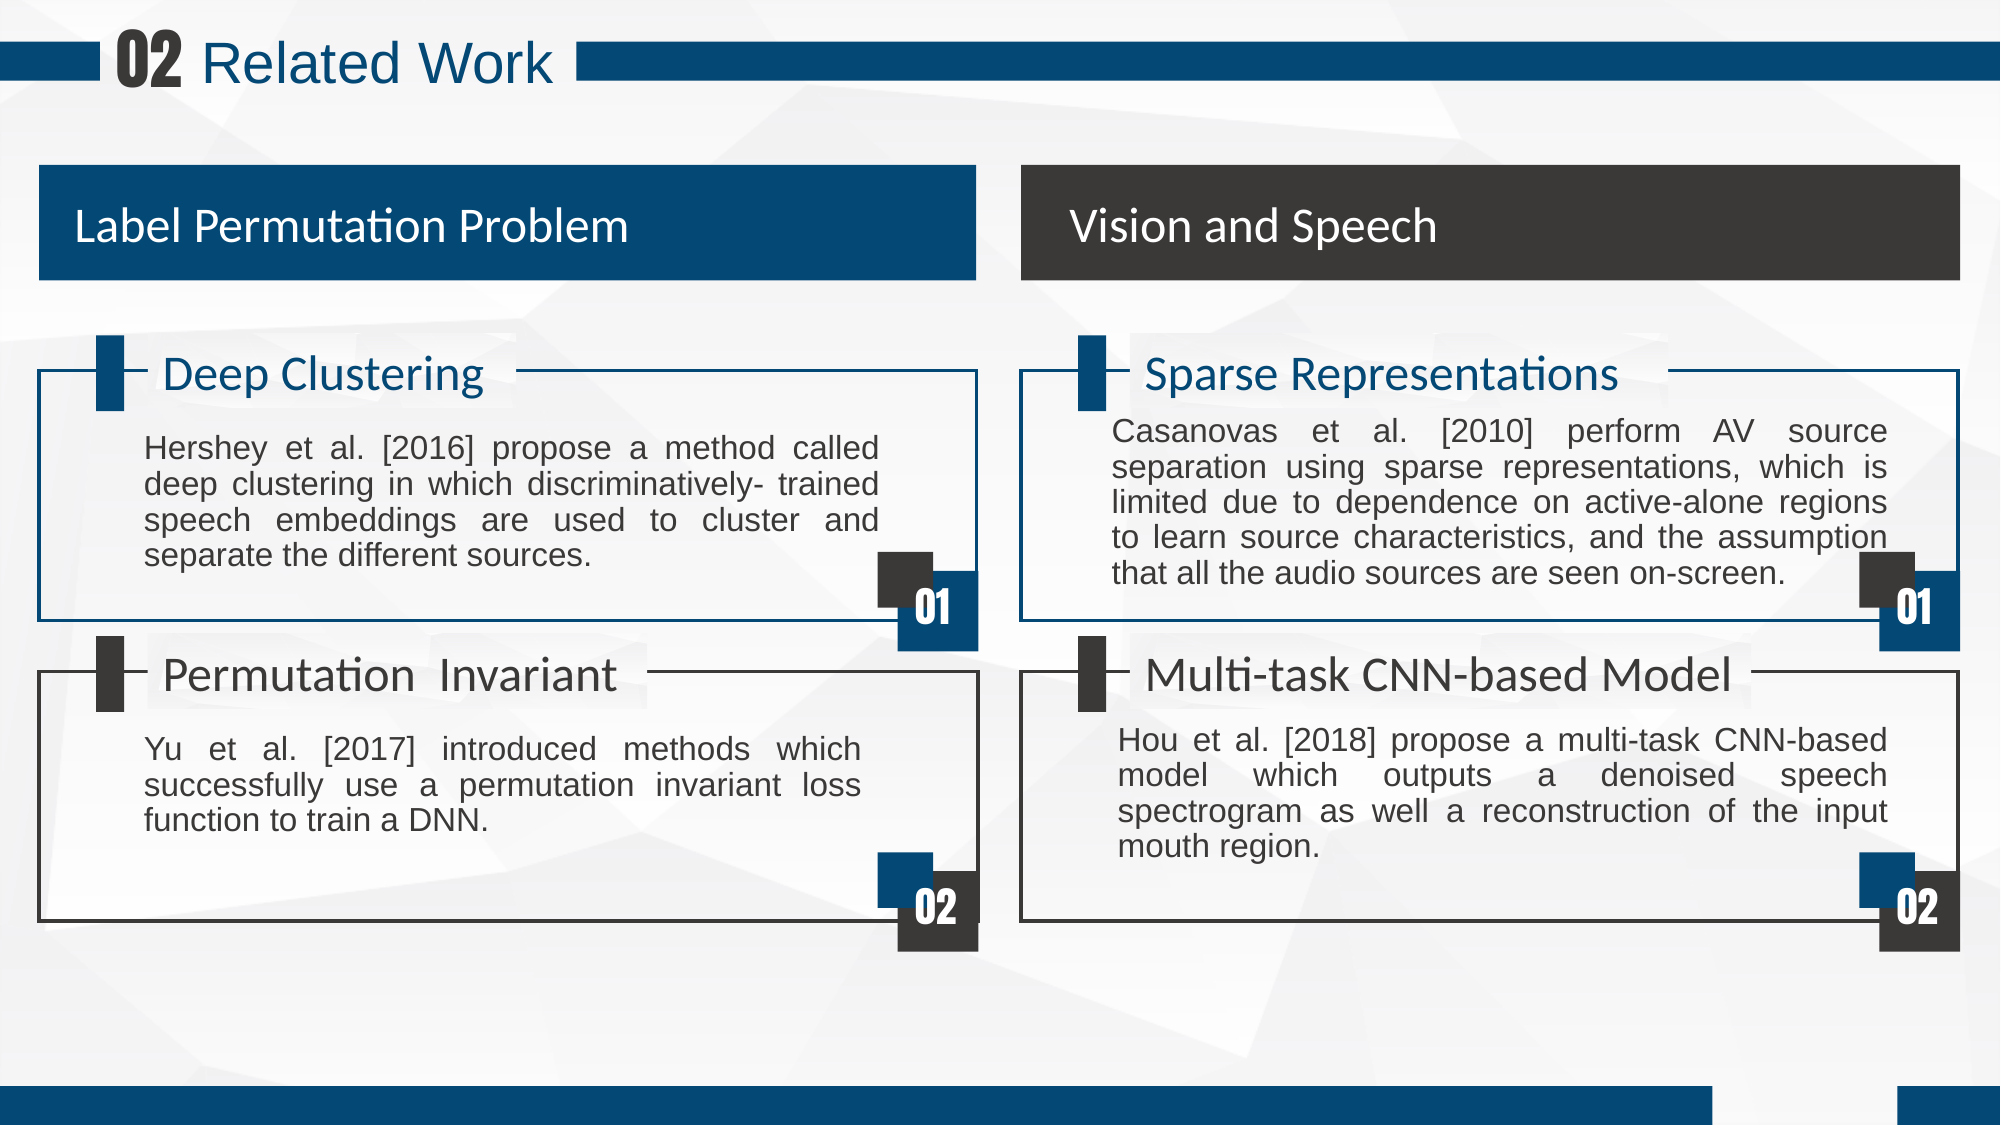

02
Related Work

Label Permutation Problem
Vision and Speech
Deep Clustering

01
Sparse Representations

01
Casanovas et al. [2010] perform AV source separation using sparse representations, which is limited due to dependence on active-alone regions to learn source characteristics, and the assumption that all the audio sources are seen on-screen.
Hershey et al. [2016] propose a method called deep clustering in which discriminatively- trained speech embeddings are used to cluster and separate the different sources.
Permutation  Invariant

02
Multi-task CNN-based Model

02
Hou et al. [2018] propose a multi-task CNN-based model which outputs a denoised speech spectrogram as well a reconstruction of the input mouth region.
Yu et al. [2017] introduced methods which successfully use a permutation invariant loss function to train a DNN.